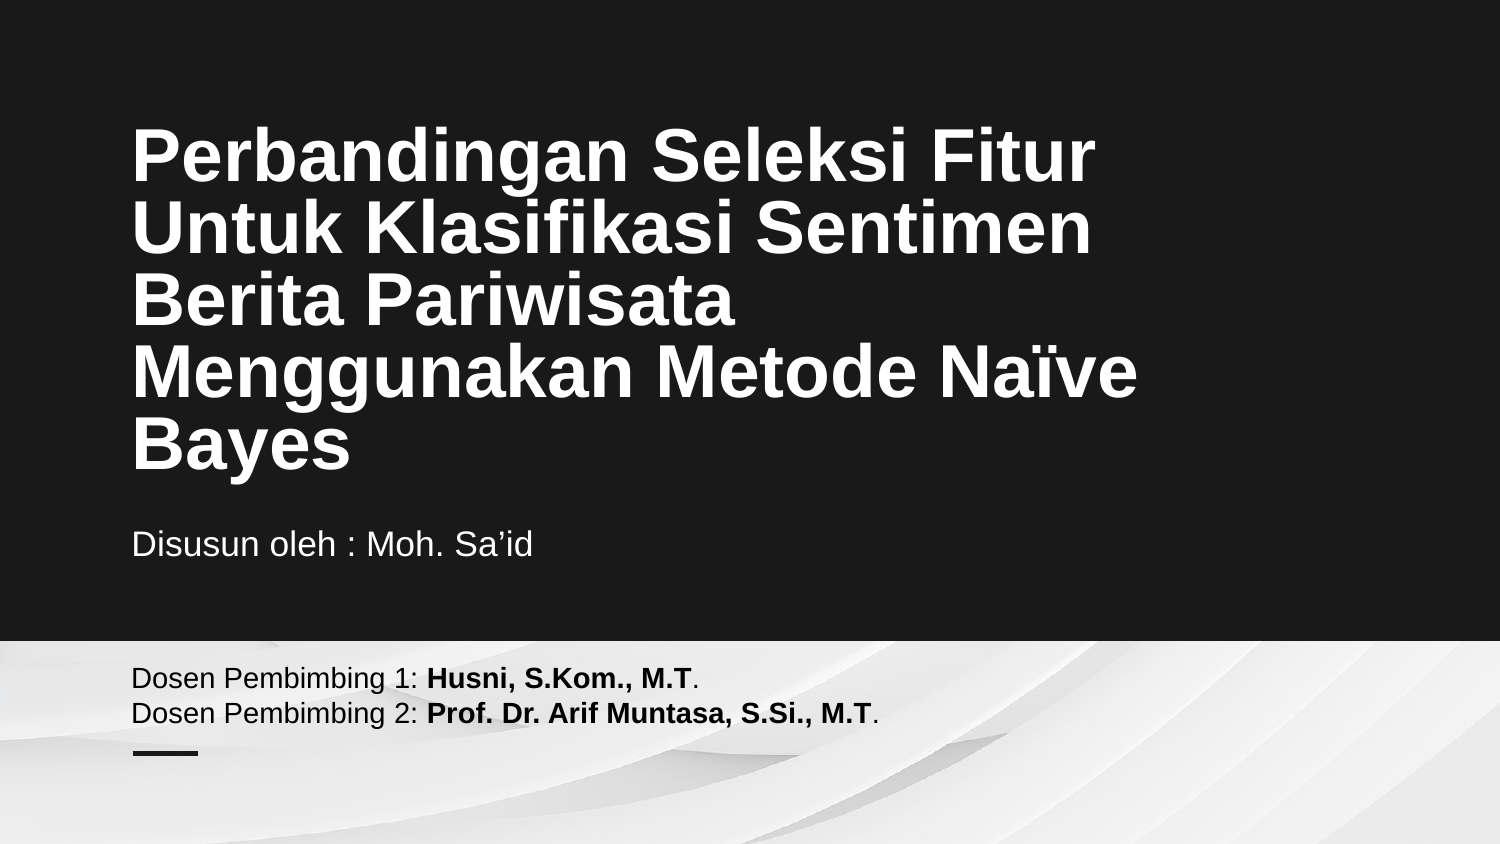

Perbandingan Seleksi Fitur Untuk Klasifikasi Sentimen
Berita Pariwisata Menggunakan Metode Naïve Bayes
Disusun oleh : Moh. Sa’id
Dosen Pembimbing 1: Husni, S.Kom., M.T.
Dosen Pembimbing 2: Prof. Dr. Arif Muntasa, S.Si., M.T.